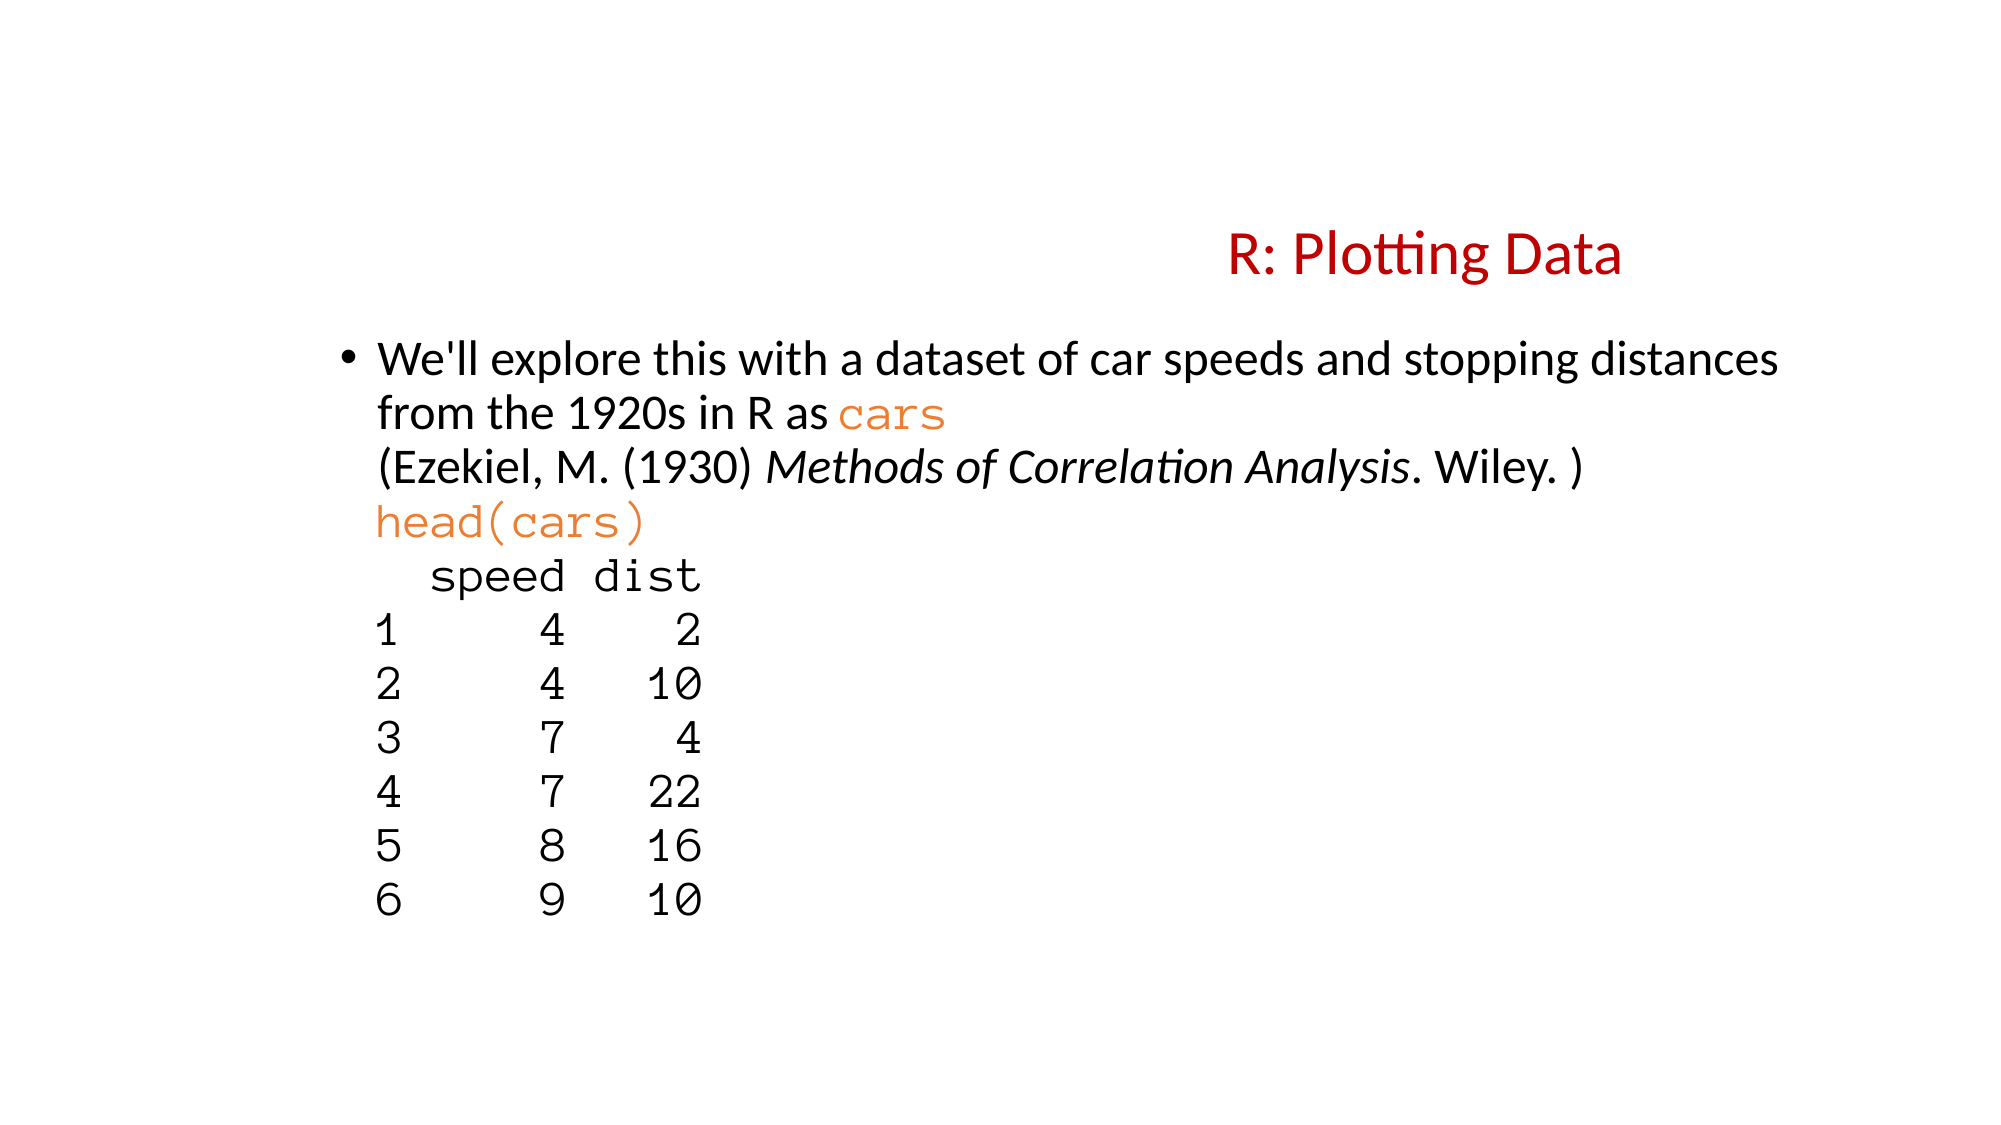

# R: Plotting Data
We'll explore this with a dataset of car speeds and stopping distances from the 1920s in R as cars
(Ezekiel, M. (1930) Methods of Correlation Analysis. Wiley. )
head(cars)
  speed dist
1     4    2
2     4   10
3     7    4
4     7   22
5     8   16
6     9   10